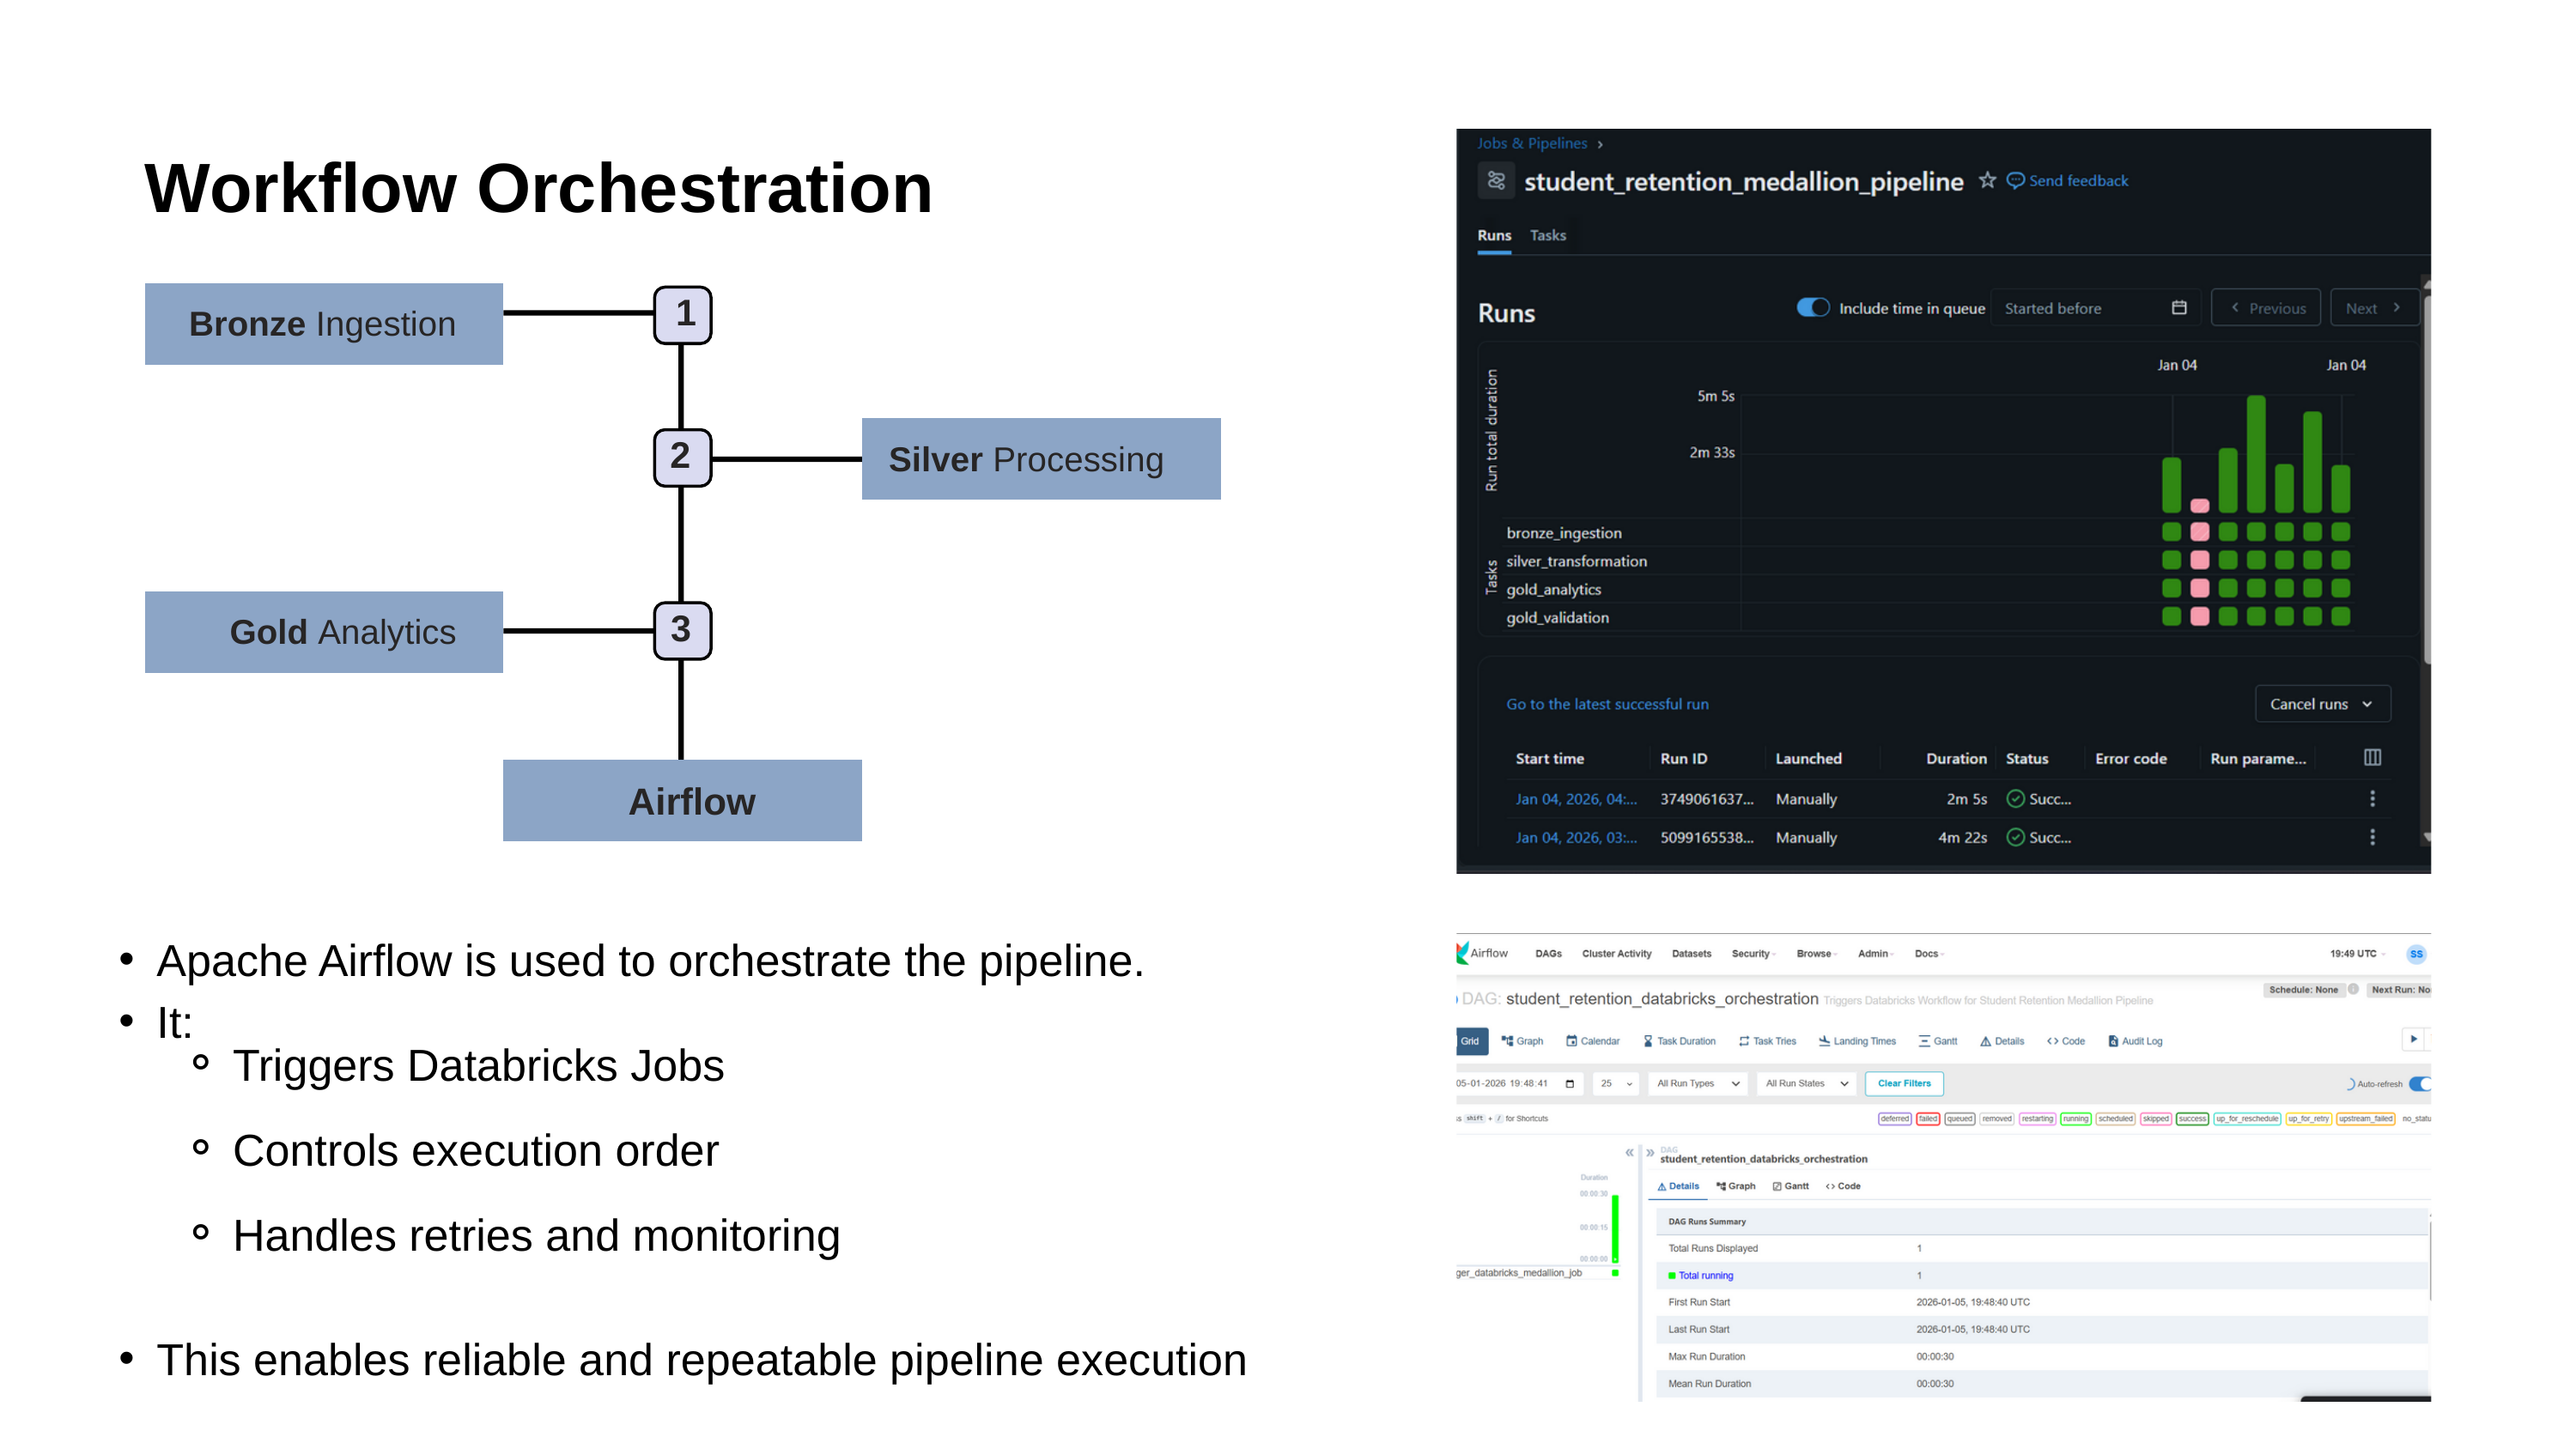

Workflow Orchestration

1
Bronze Ingestion

Silver Processing
2

Gold Analytics
3

Airflow
Apache Airflow is used to orchestrate the pipeline.
It:
Triggers Databricks Jobs

Controls execution order

Handles retries and monitoring

This enables reliable and repeatable pipeline execution